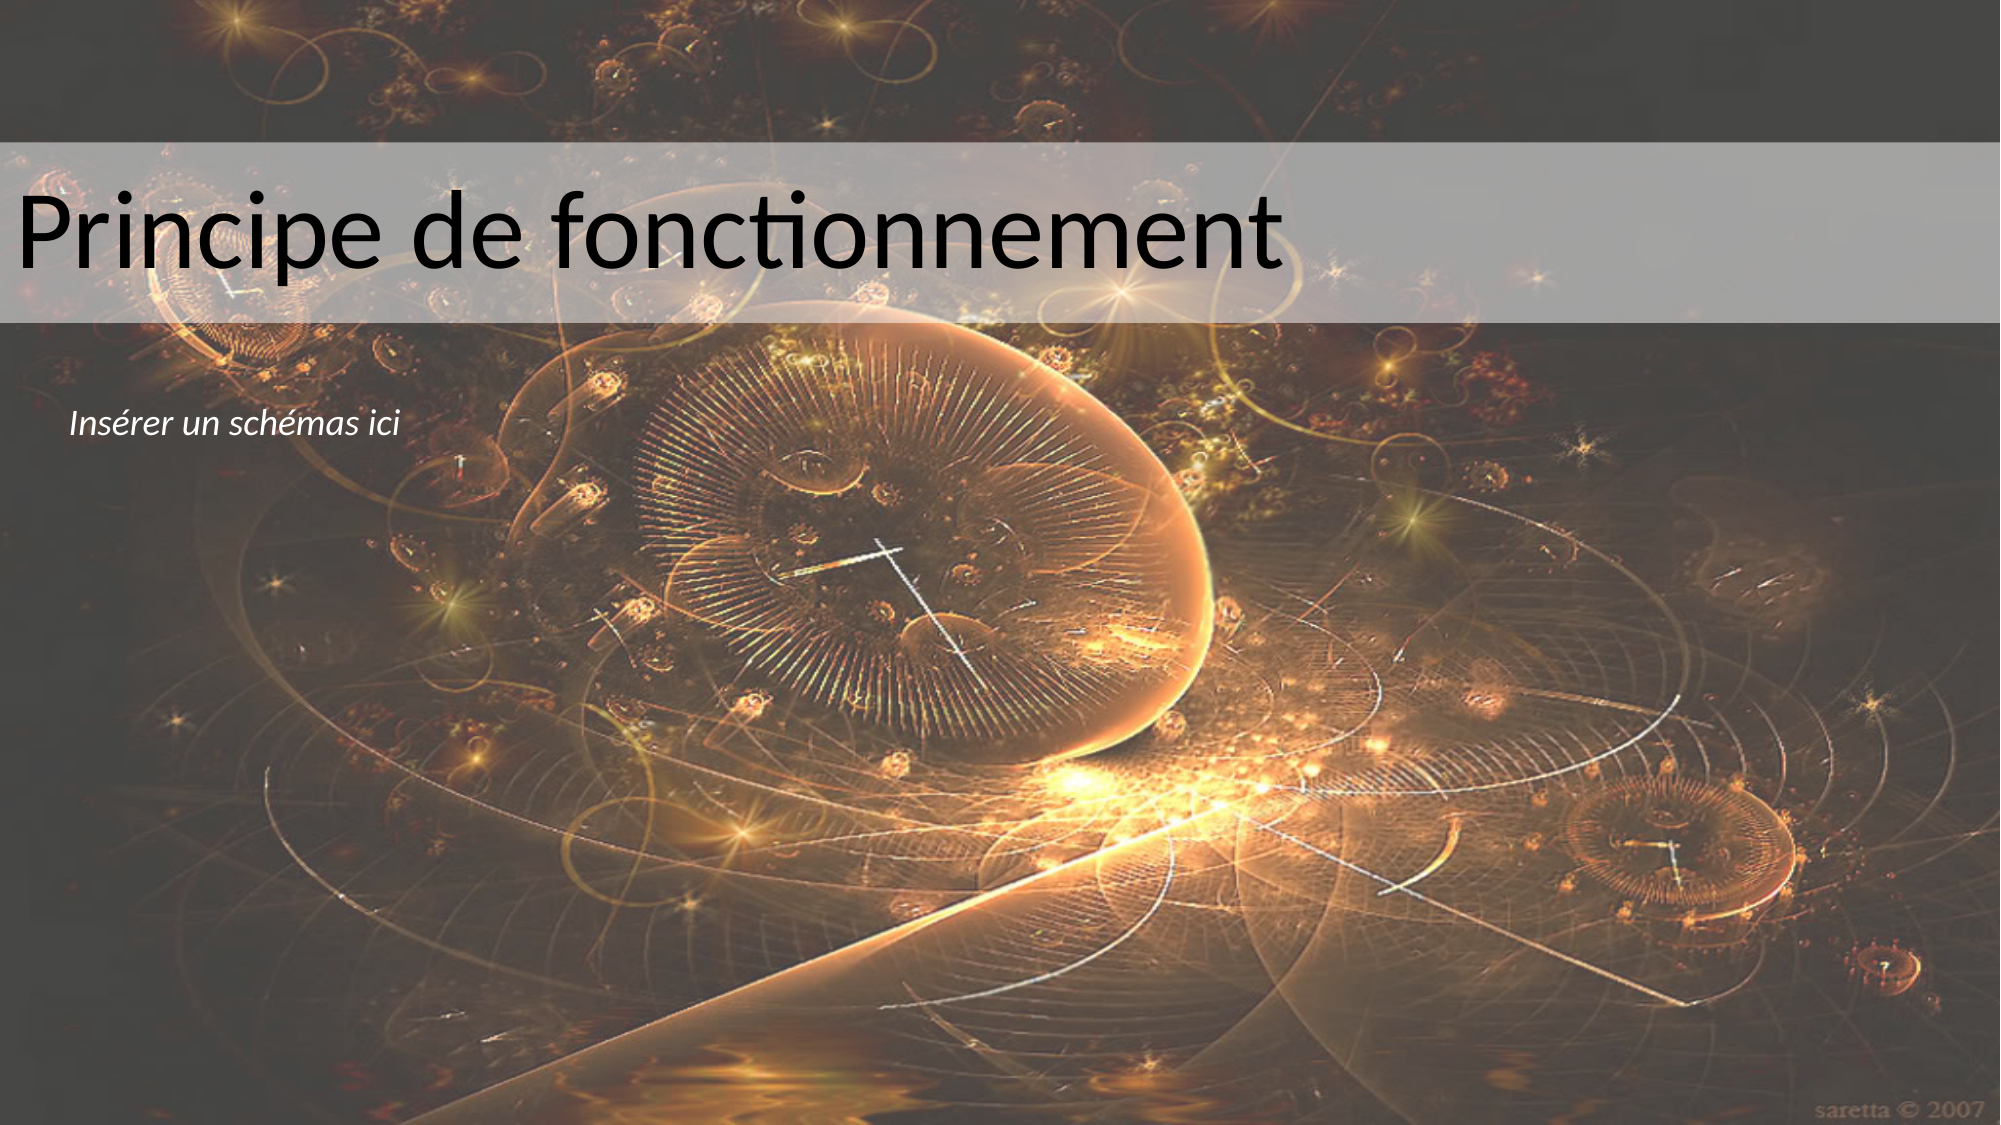

Principe de fonctionnement
Insérer un schémas ici